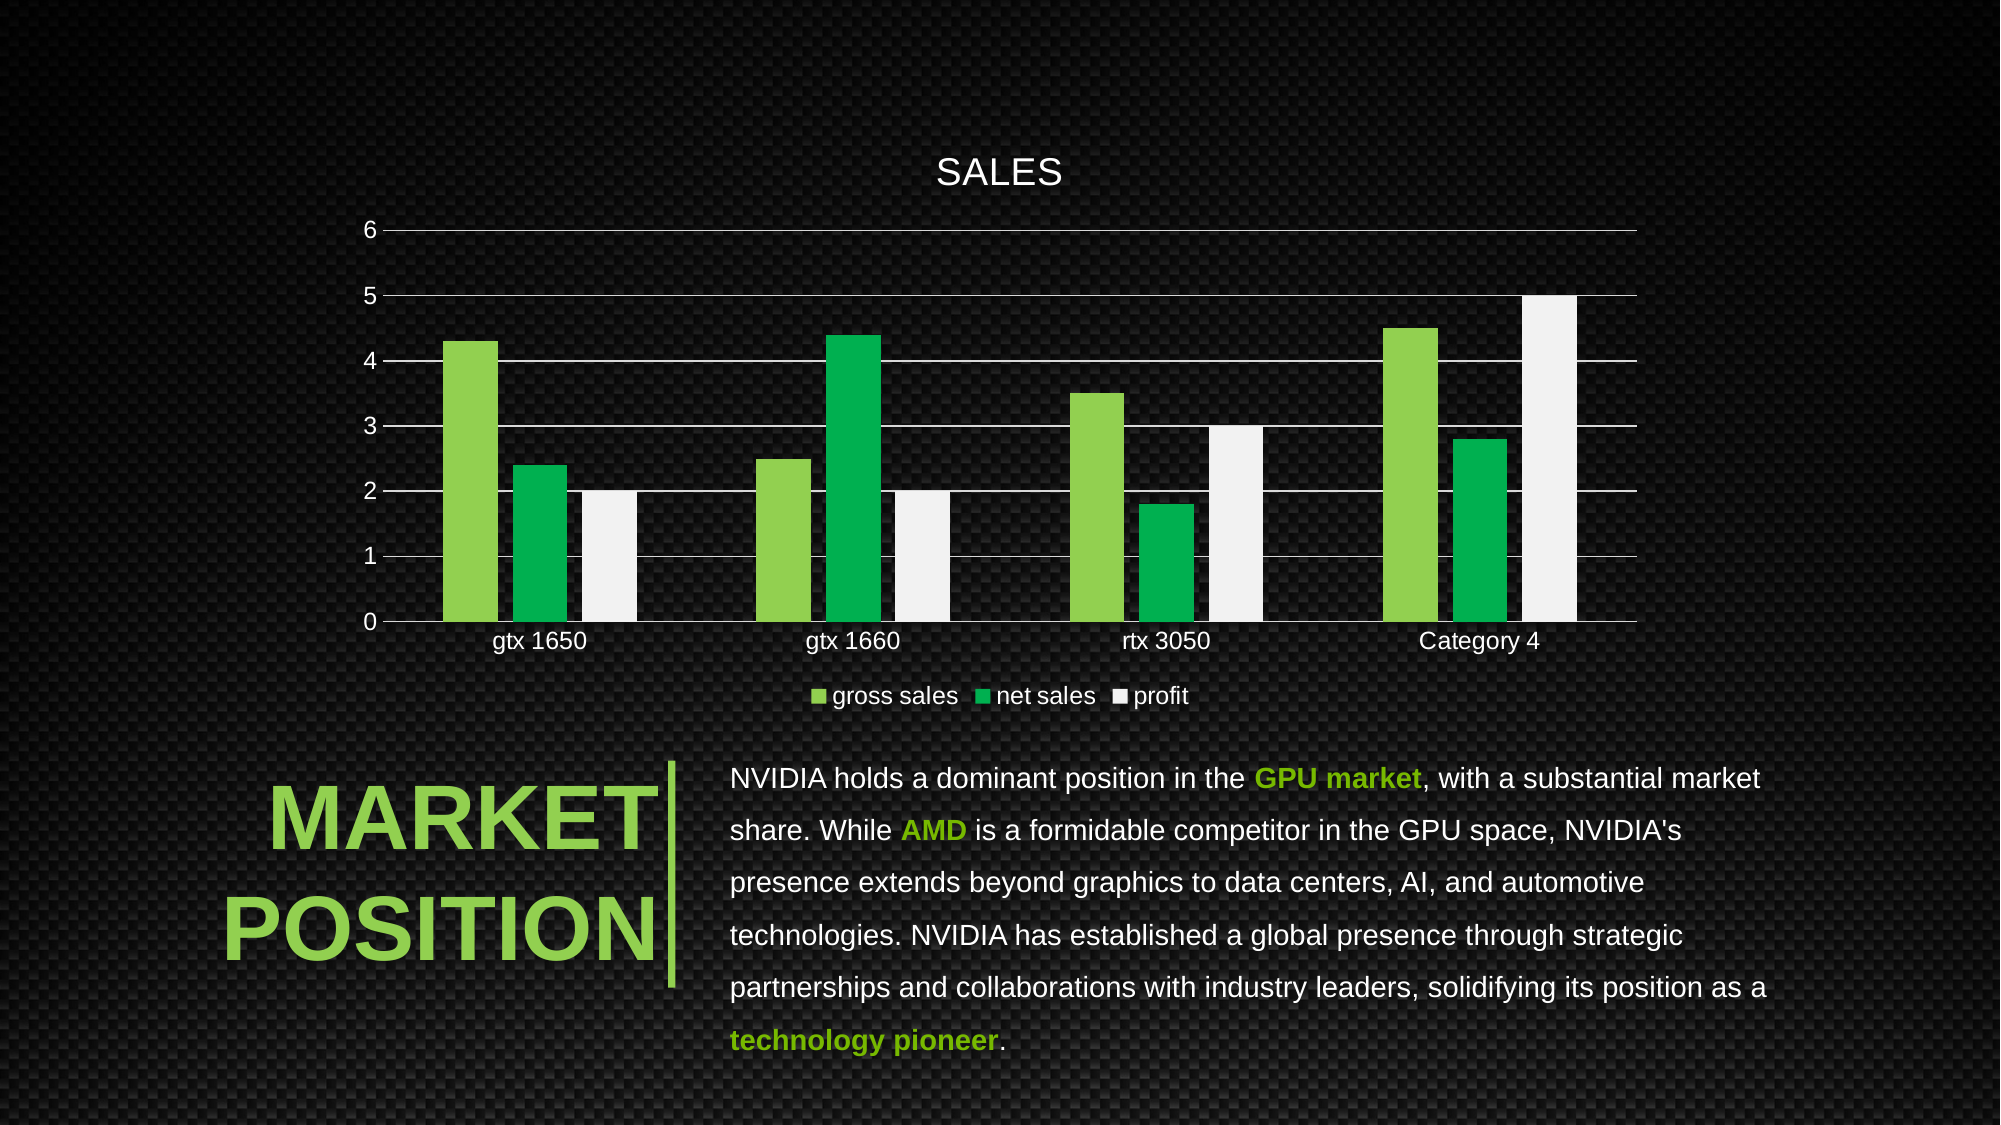

### Chart: SALES

| Category | gross sales | net sales | profit |
|---|---|---|---|
| gtx 1650 | 4.3 | 2.4 | 2.0 |
| gtx 1660 | 2.5 | 4.4 | 2.0 |
| rtx 3050 | 3.5 | 1.8 | 3.0 |
| Category 4 | 4.5 | 2.8 | 5.0 |
NVIDIA holds a dominant position in the GPU market, with a substantial market share. While AMD is a formidable competitor in the GPU space, NVIDIA's presence extends beyond graphics to data centers, AI, and automotive technologies. NVIDIA has established a global presence through strategic partnerships and collaborations with industry leaders, solidifying its position as a technology pioneer.
MARKET
POSITION